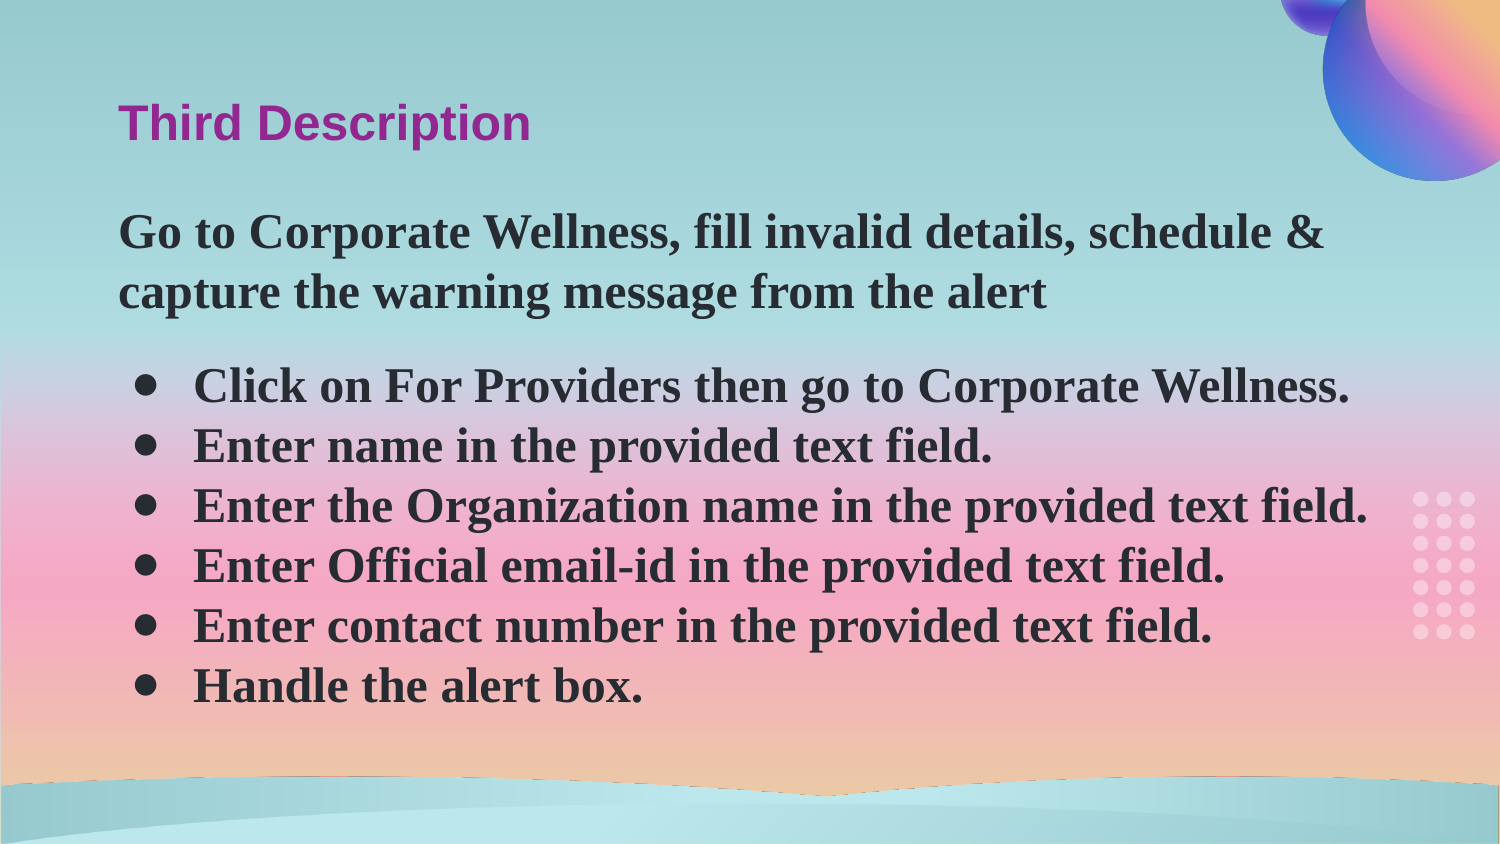

# Third Description

Go to Corporate Wellness, fill invalid details, schedule & capture the warning message from the alert
Click on For Providers then go to Corporate Wellness.
Enter name in the provided text field.
Enter the Organization name in the provided text field.
Enter Official email-id in the provided text field.
Enter contact number in the provided text field.
Handle the alert box.